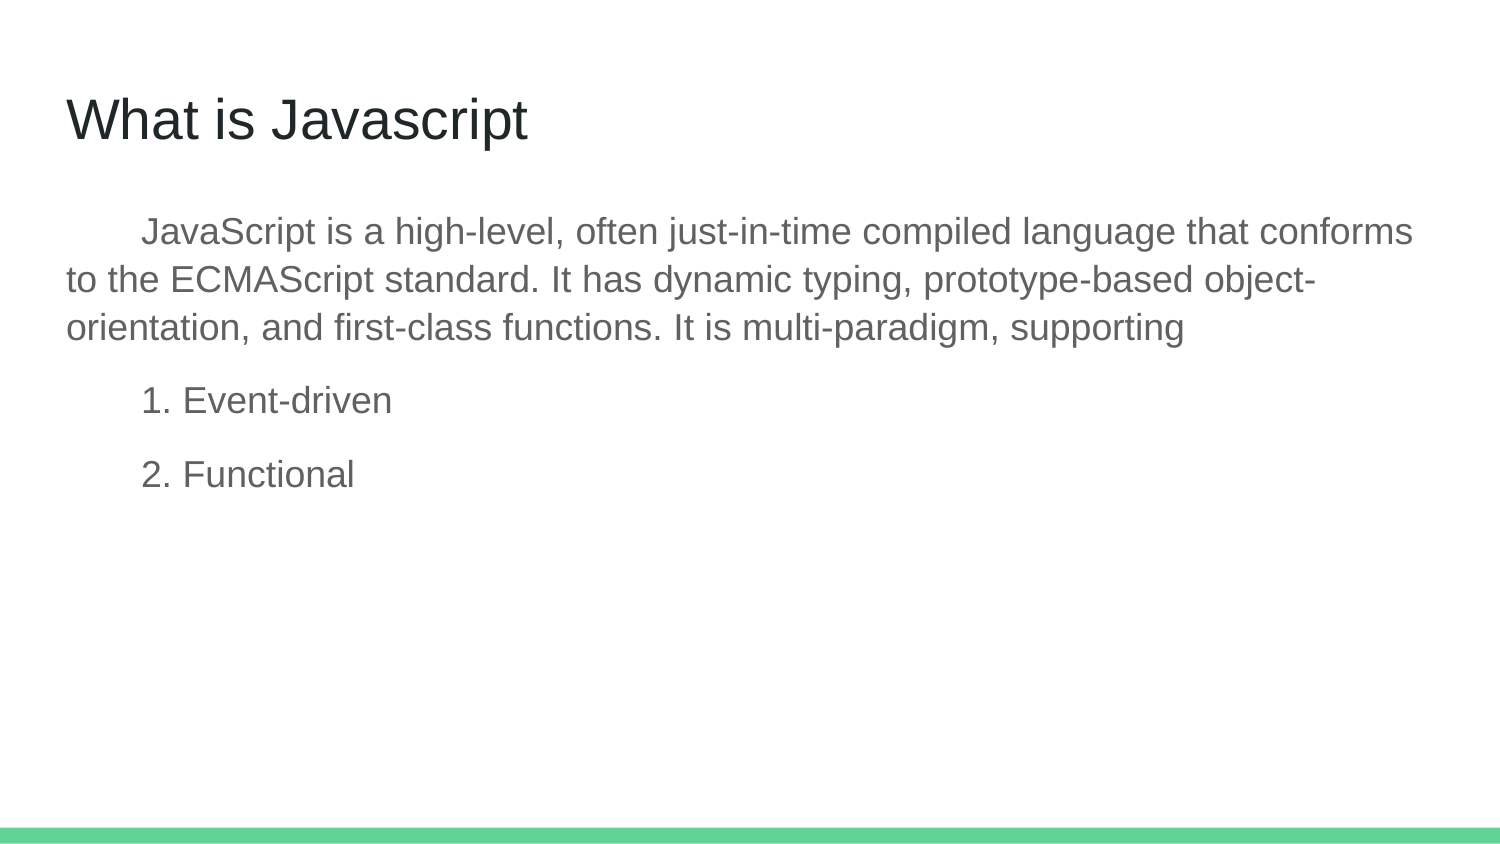

# What is Javascript
JavaScript is a high-level, often just-in-time compiled language that conforms to the ECMAScript standard. It has dynamic typing, prototype-based object-orientation, and first-class functions. It is multi-paradigm, supporting
1. Event-driven
2. Functional